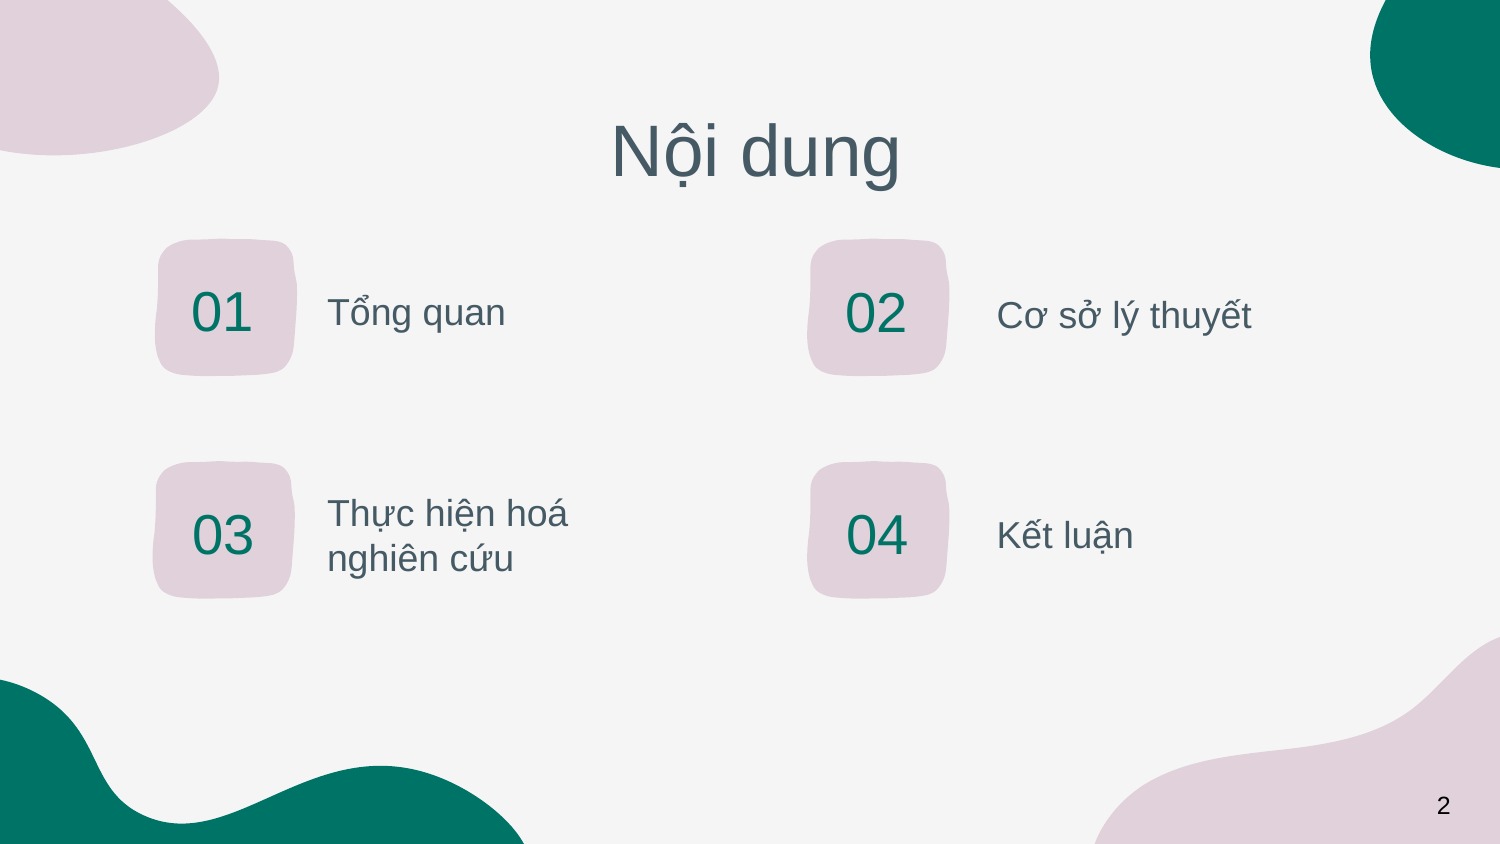

# Nội dung

01
02
Tổng quan
Cơ sở lý thuyết

Thực hiện hoá
nghiên cứu
03
04
Kết luận
2